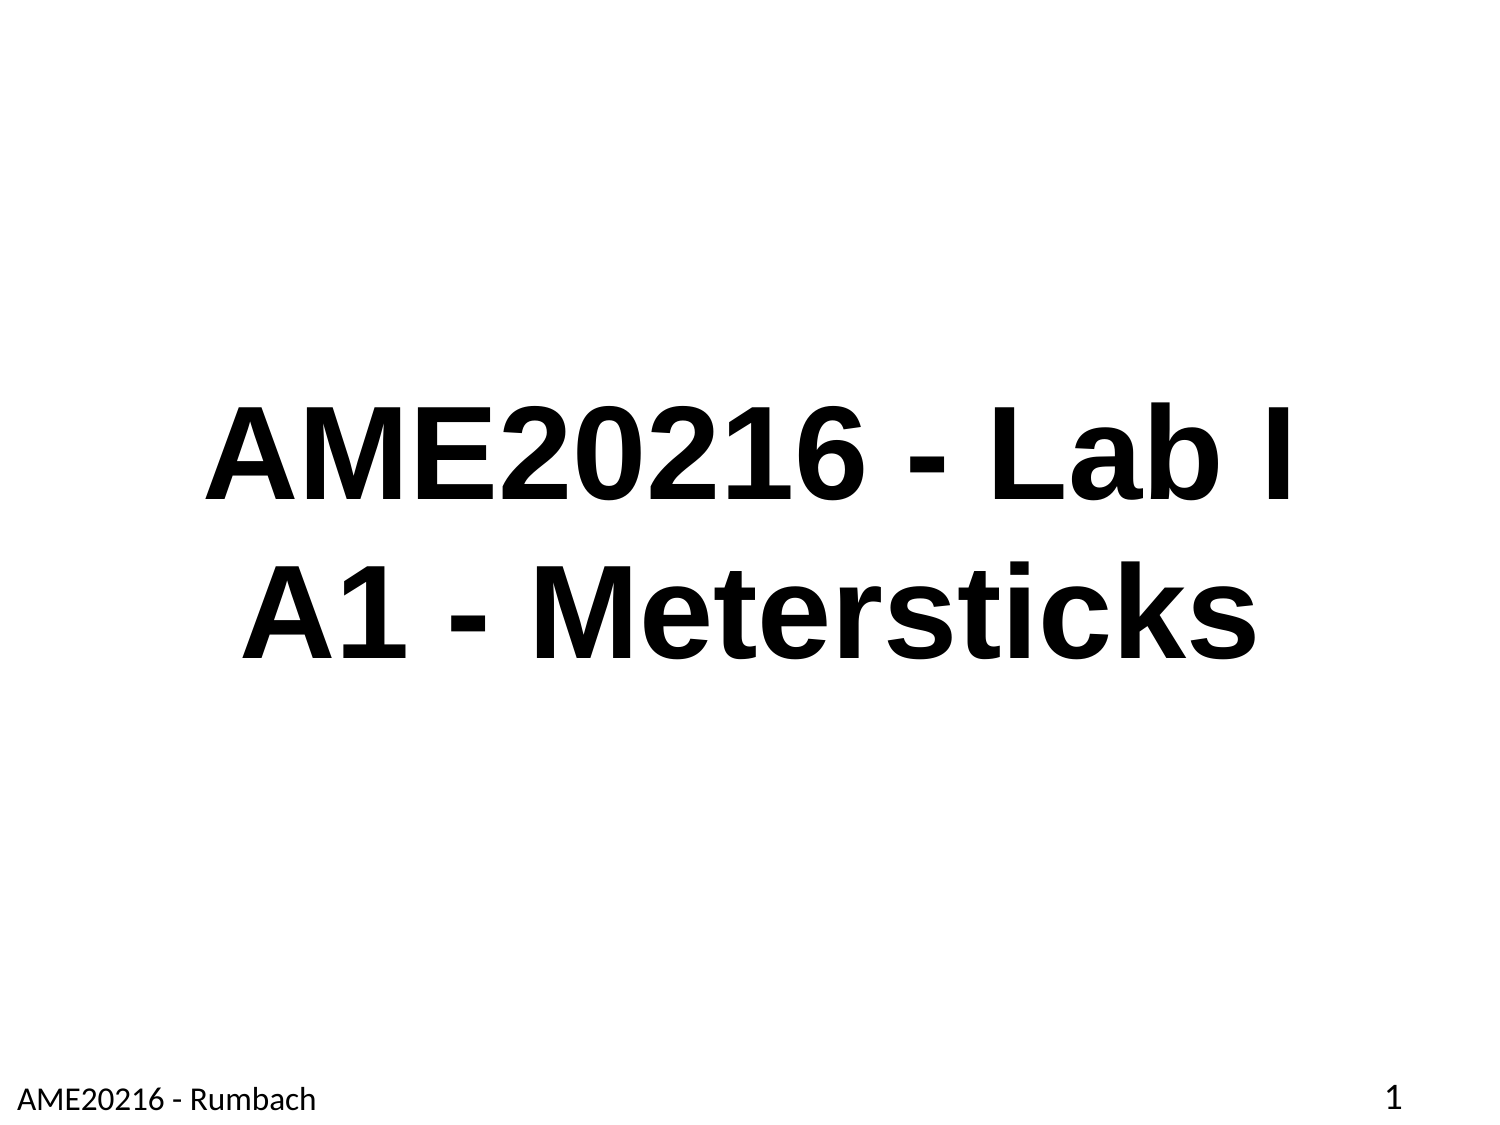

# AME20216 - Lab I A1 - Metersticks